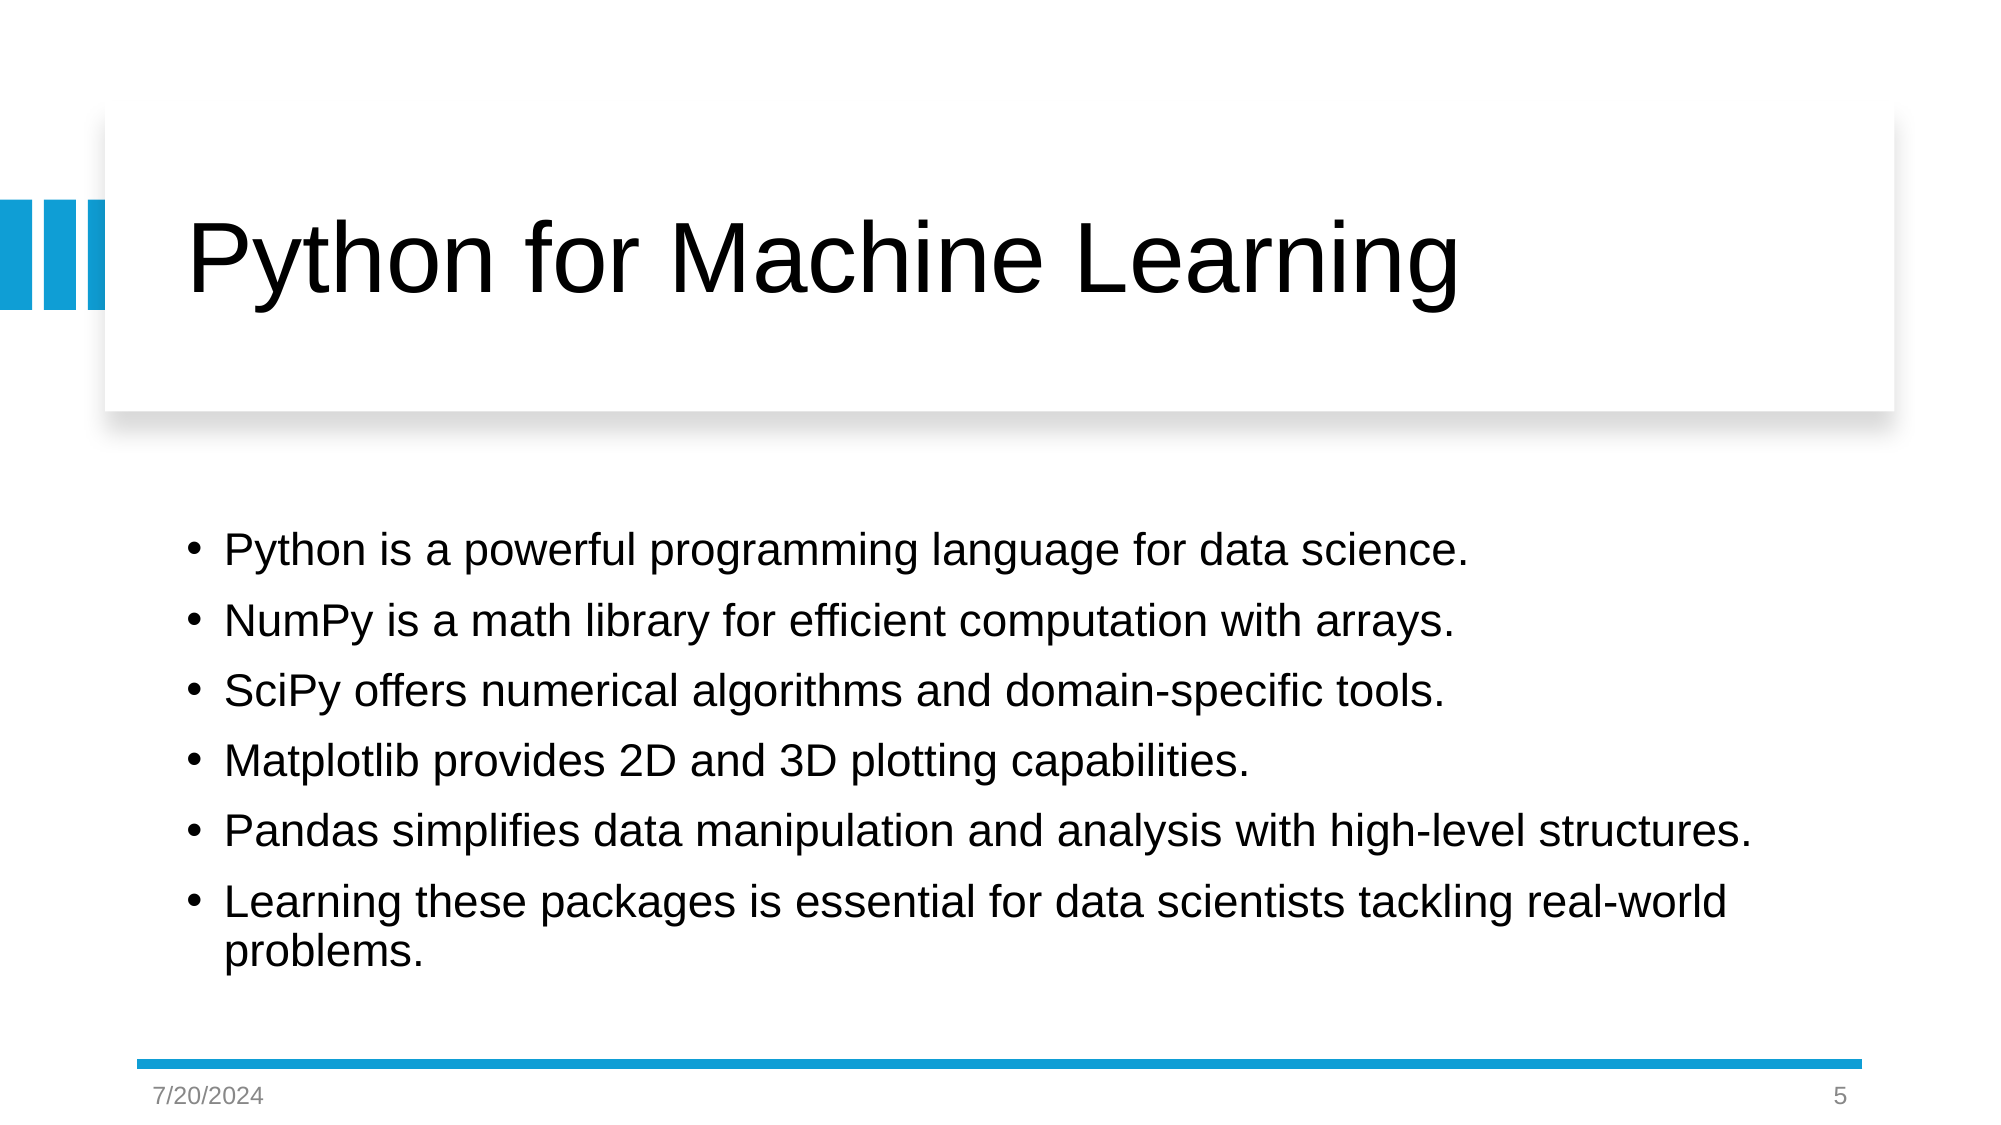

Python for Machine Learning

Python is a powerful programming language for data science.
NumPy is a math library for efficient computation with arrays.
SciPy offers numerical algorithms and domain-specific tools.
Matplotlib provides 2D and 3D plotting capabilities.
Pandas simplifies data manipulation and analysis with high-level structures.
Learning these packages is essential for data scientists tackling real-world problems.
7/20/2024

5